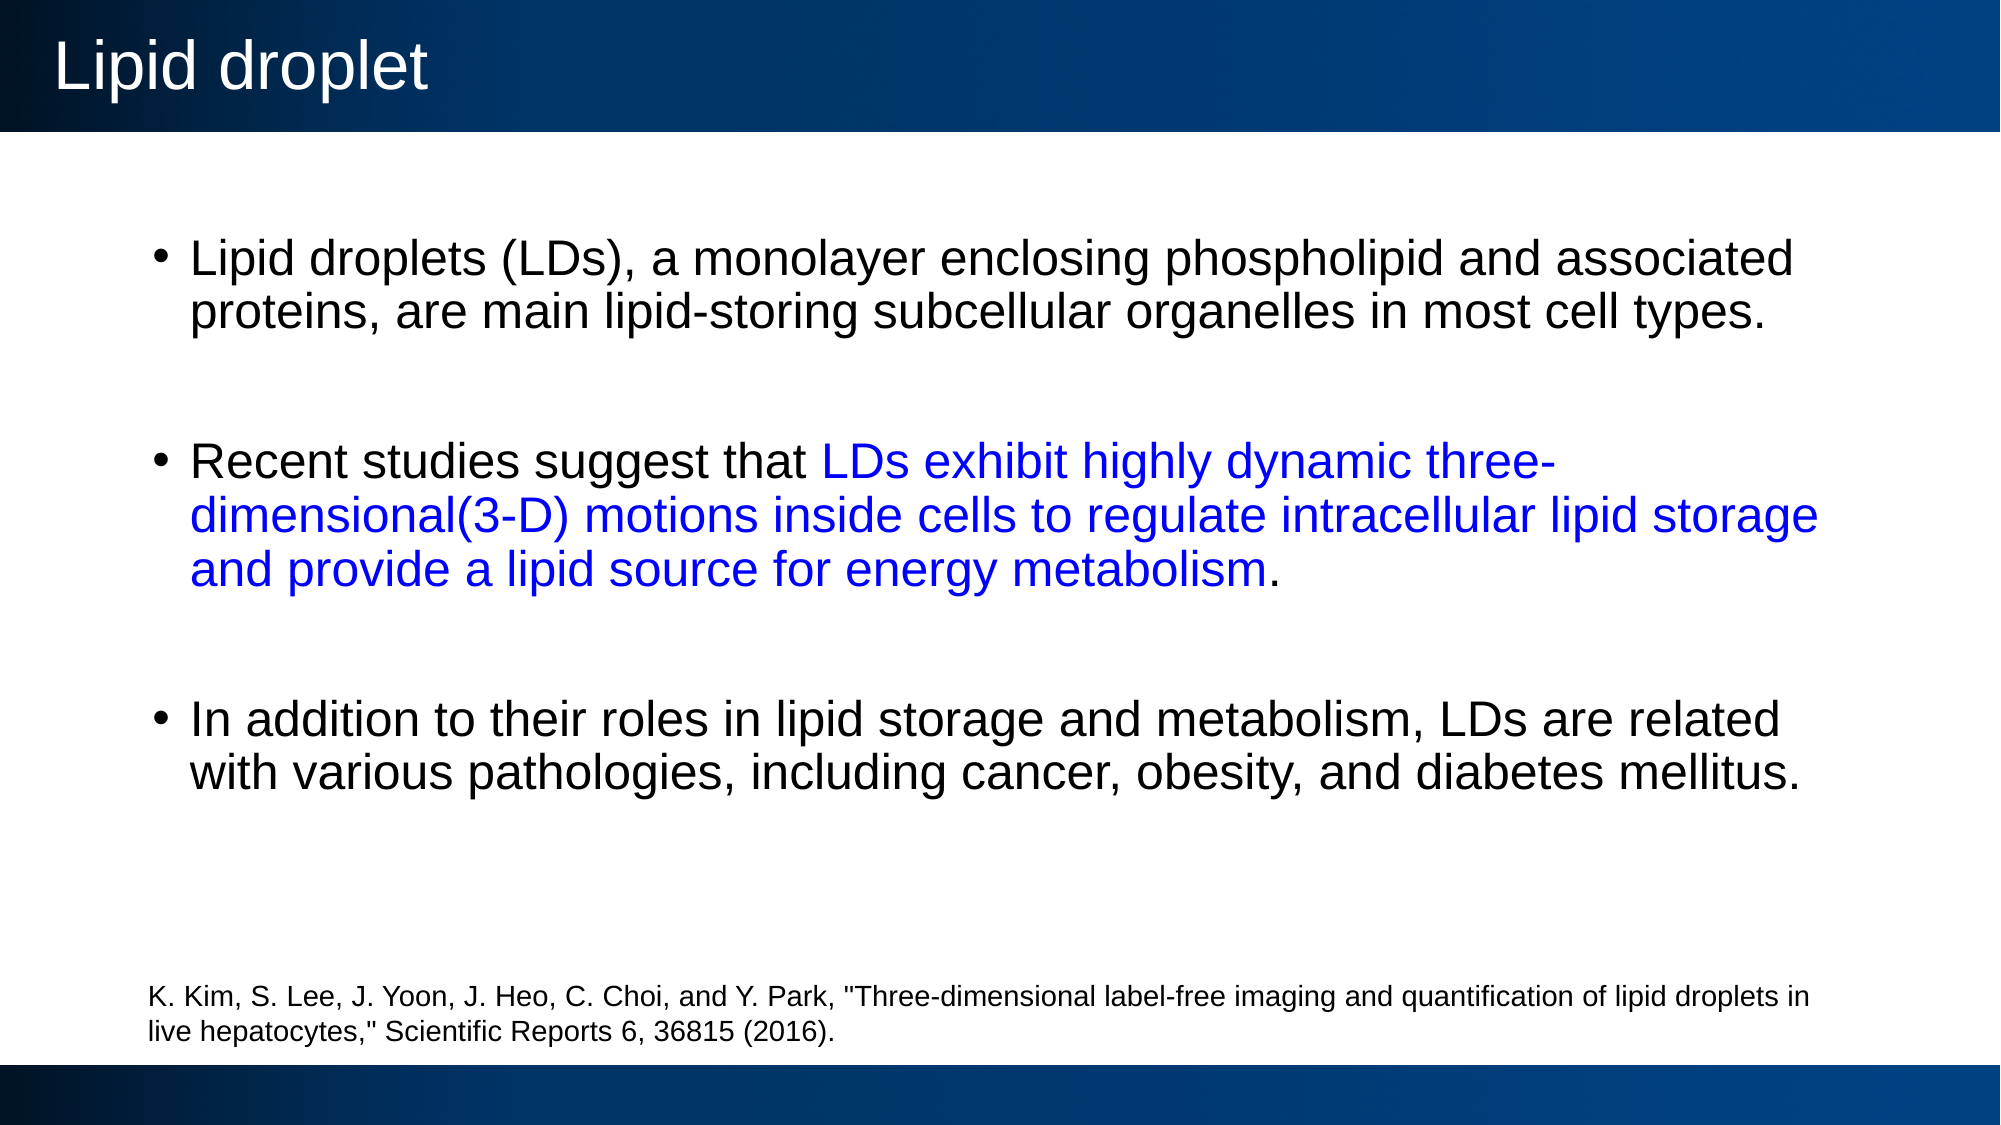

# Lipid droplet
Lipid droplets (LDs), a monolayer enclosing phospholipid and associated proteins, are main lipid-storing subcellular organelles in most cell types.

Recent studies suggest that LDs exhibit highly dynamic three-dimensional(3-D) motions inside cells to regulate intracellular lipid storage and provide a lipid source for energy metabolism.

In addition to their roles in lipid storage and metabolism, LDs are related with various pathologies, including cancer, obesity, and diabetes mellitus.

K. Kim, S. Lee, J. Yoon, J. Heo, C. Choi, and Y. Park, "Three-dimensional label-free imaging and quantification of lipid droplets in live hepatocytes," Scientific Reports 6, 36815 (2016).